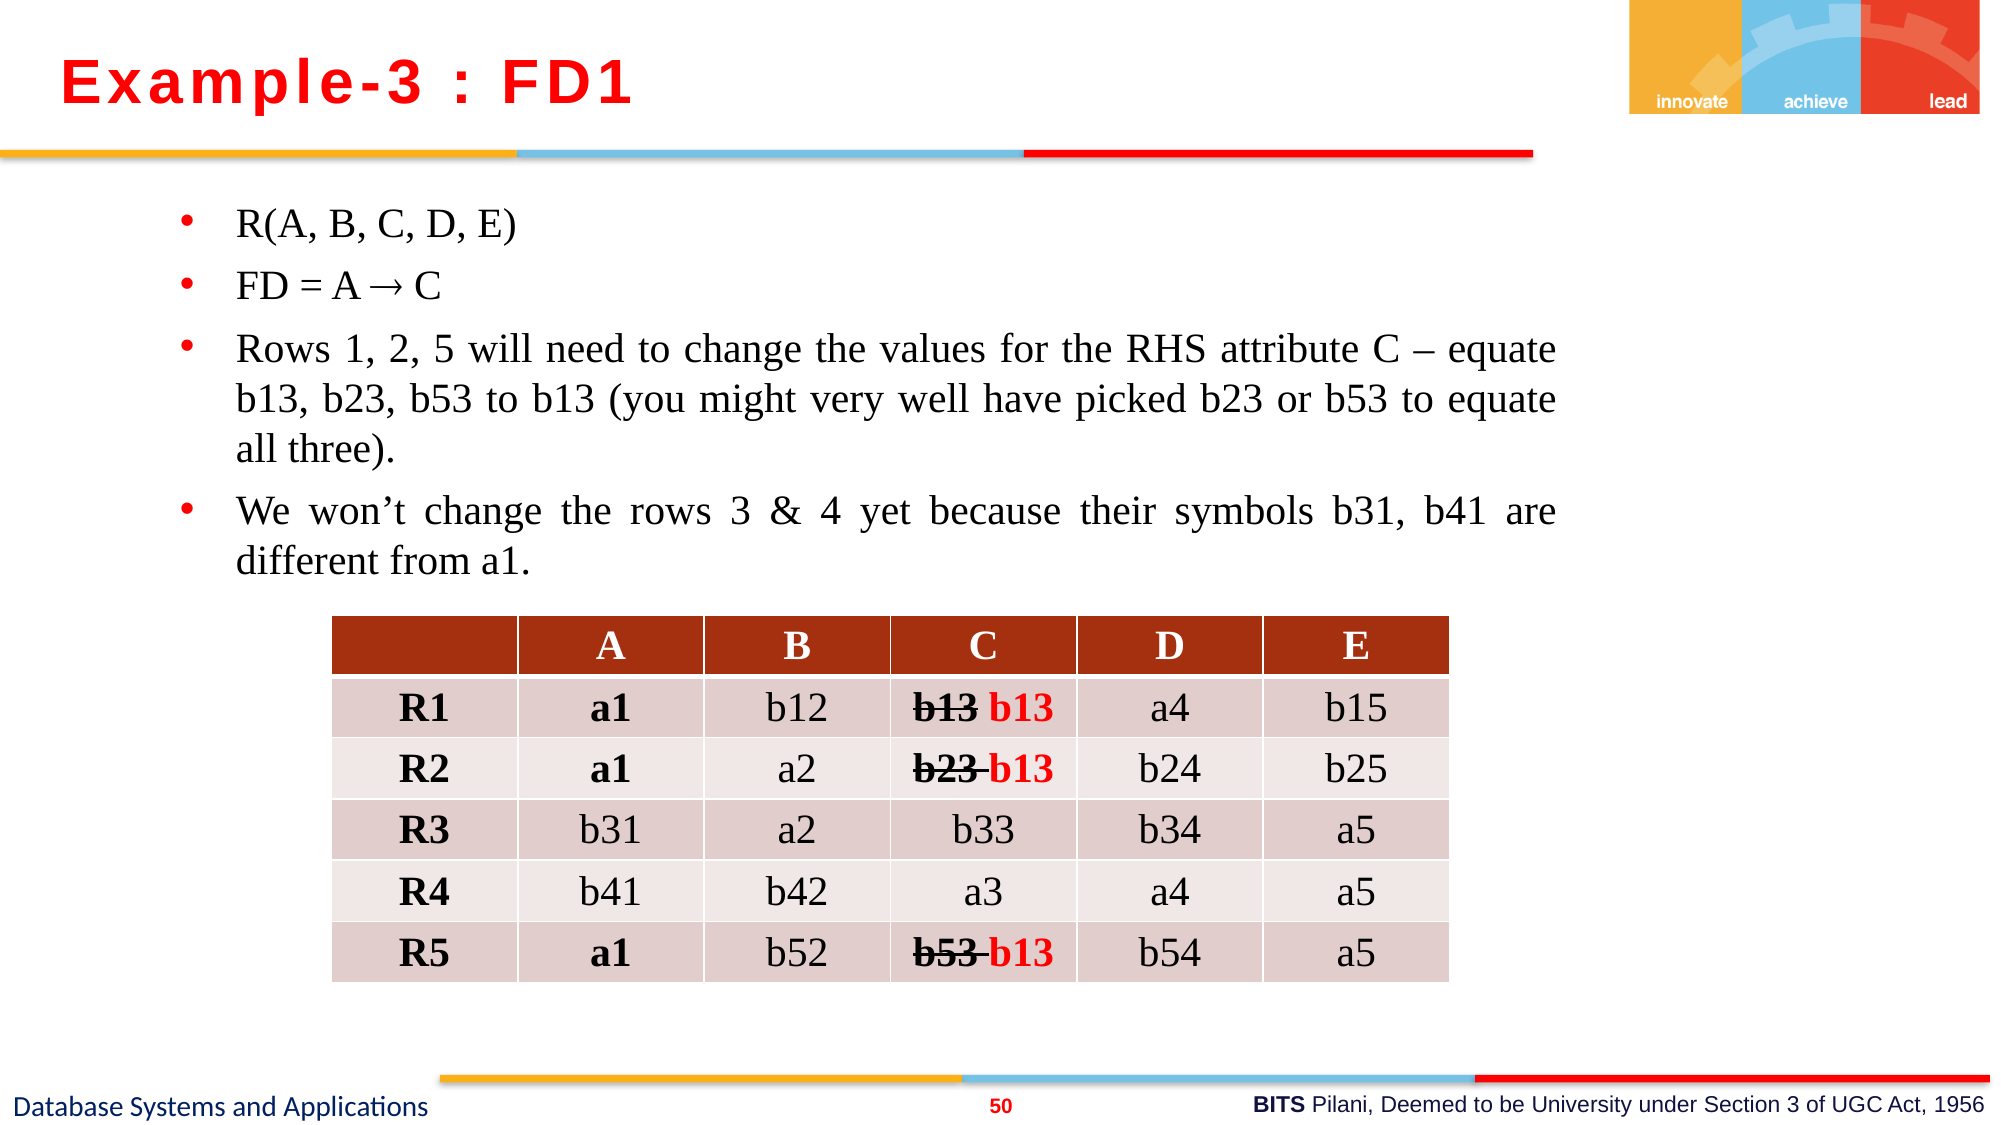

Example-3 : FD1

R(A, B, C, D, E)
FD = A → C
Rows 1, 2, 5 will need to change the values for the RHS attribute C – equate b13, b23, b53 to b13 (you might very well have picked b23 or b53 to equate all three).
We won’t change the rows 3 & 4 yet because their symbols b31, b41 are different from a1.

|  | A | B | C | D | E |
| --- | --- | --- | --- | --- | --- |
| R1 | a1 | b12 | b13 b13 | a4 | b15 |
| R2 | a1 | a2 | b23 b13 | b24 | b25 |
| R3 | b31 | a2 | b33 | b34 | a5 |
| R4 | b41 | b42 | a3 | a4 | a5 |
| R5 | a1 | b52 | b53 b13 | b54 | a5 |